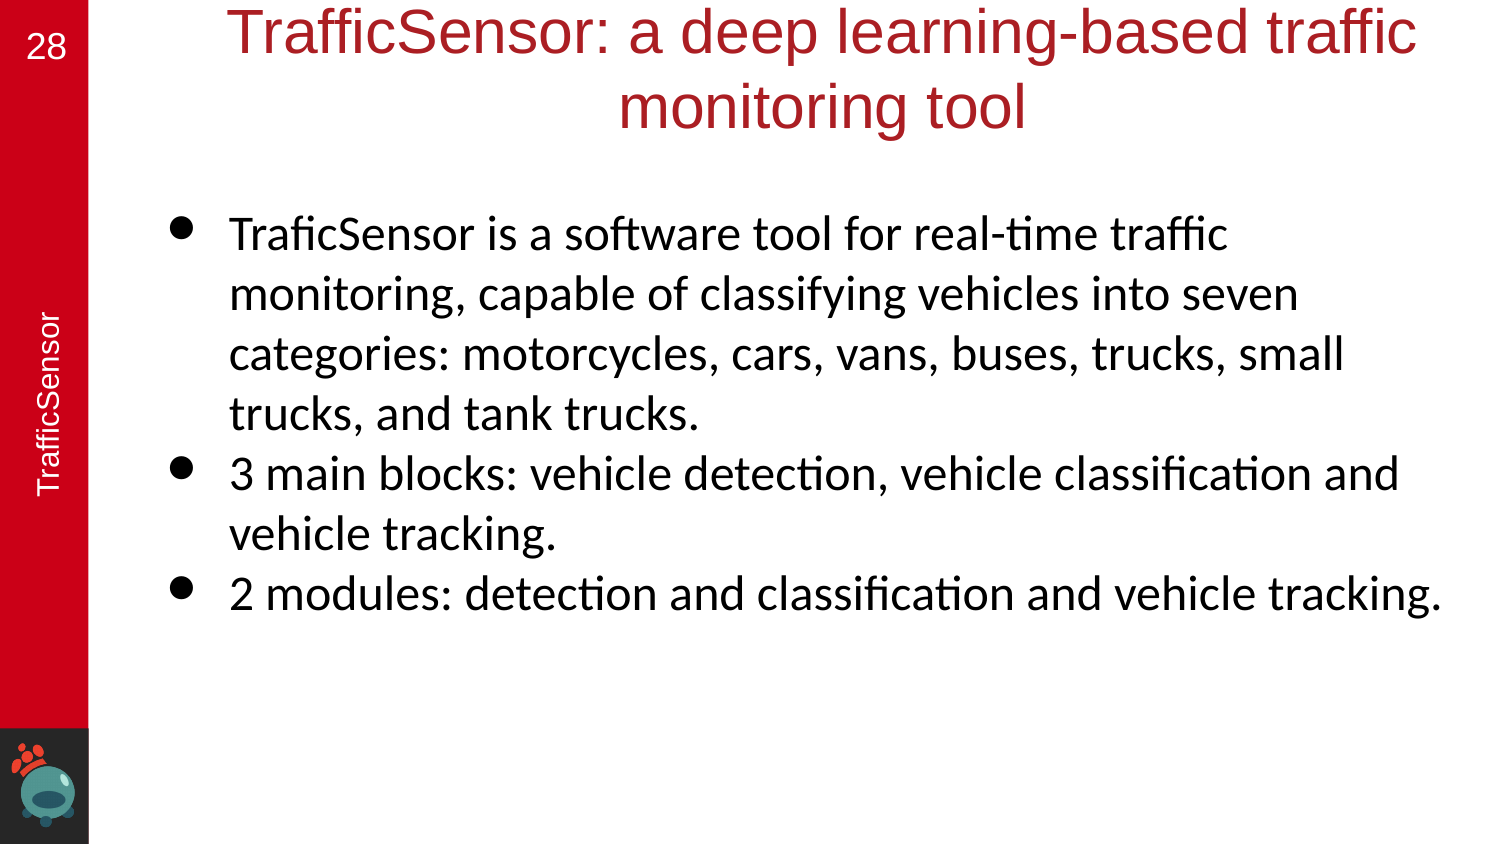

# TrafficSensor: a deep learning-based traffic monitoring tool
28
TraficSensor is a software tool for real-time traffic monitoring, capable of classifying vehicles into seven categories: motorcycles, cars, vans, buses, trucks, small trucks, and tank trucks.
3 main blocks: vehicle detection, vehicle classification and vehicle tracking.
2 modules: detection and classification and vehicle tracking.
TrafficSensor